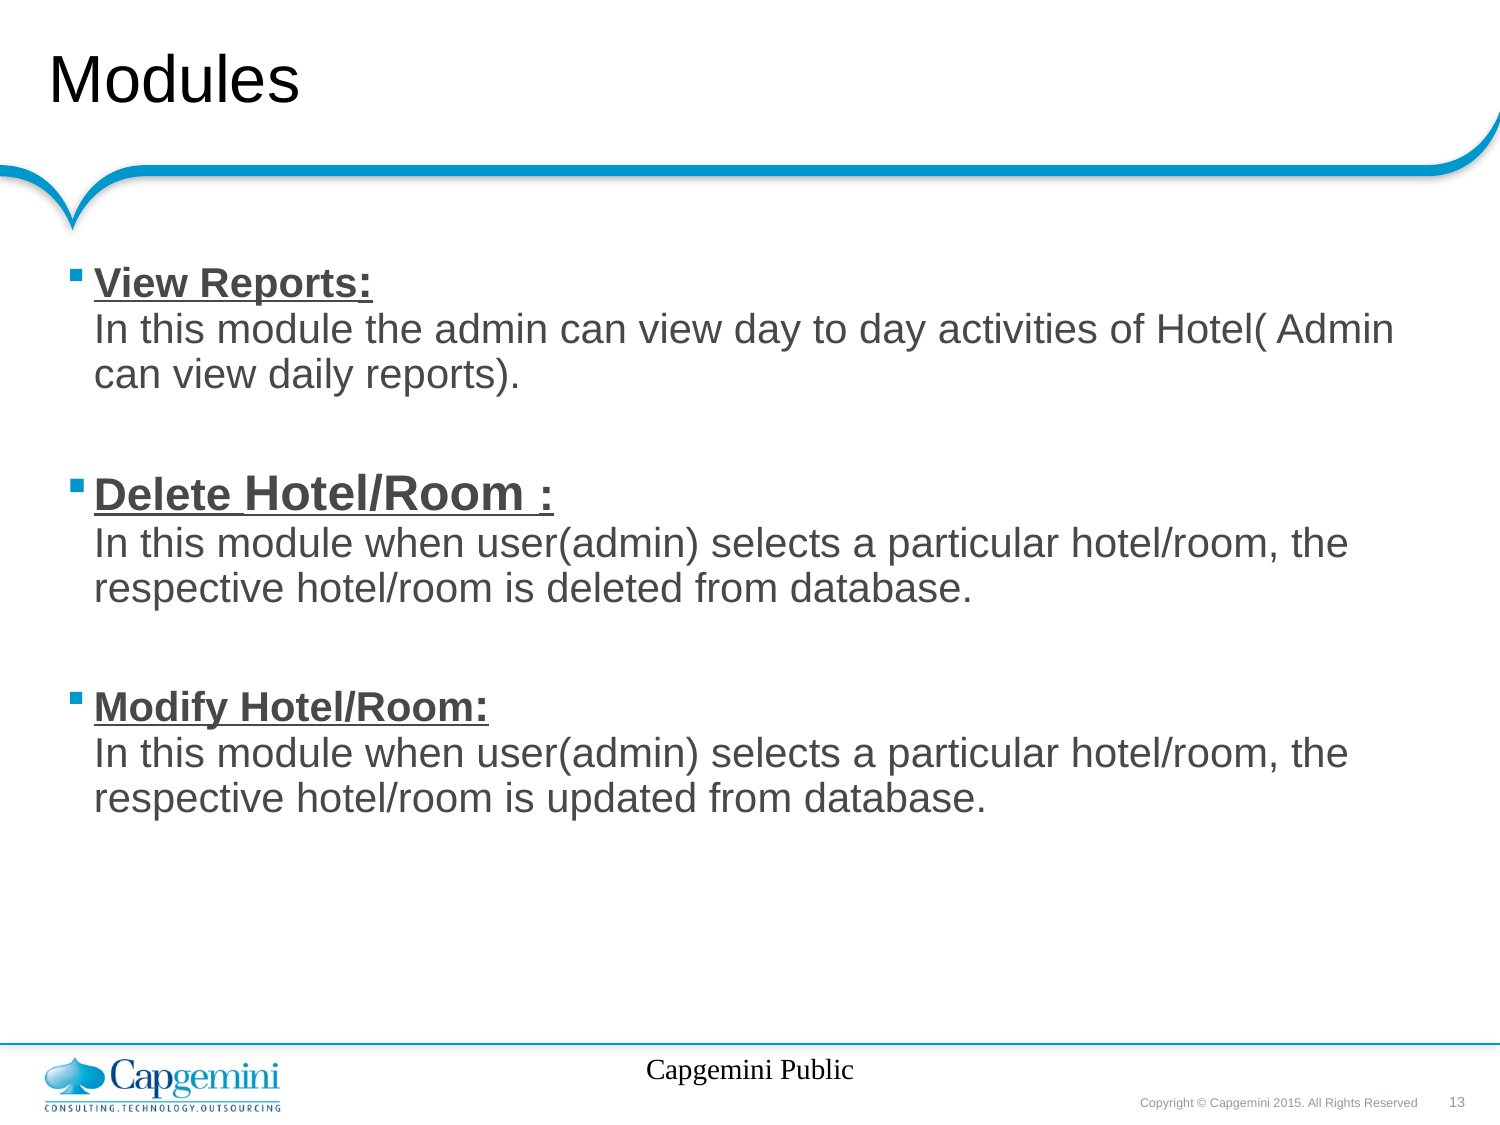

# Modules
View Reports:
In this module the admin can view day to day activities of Hotel( Admin can view daily reports).

Delete Hotel/Room :
In this module when user(admin) selects a particular hotel/room, the respective hotel/room is deleted from database.

Modify Hotel/Room:
In this module when user(admin) selects a particular hotel/room, the respective hotel/room is updated from database.
Capgemini Public